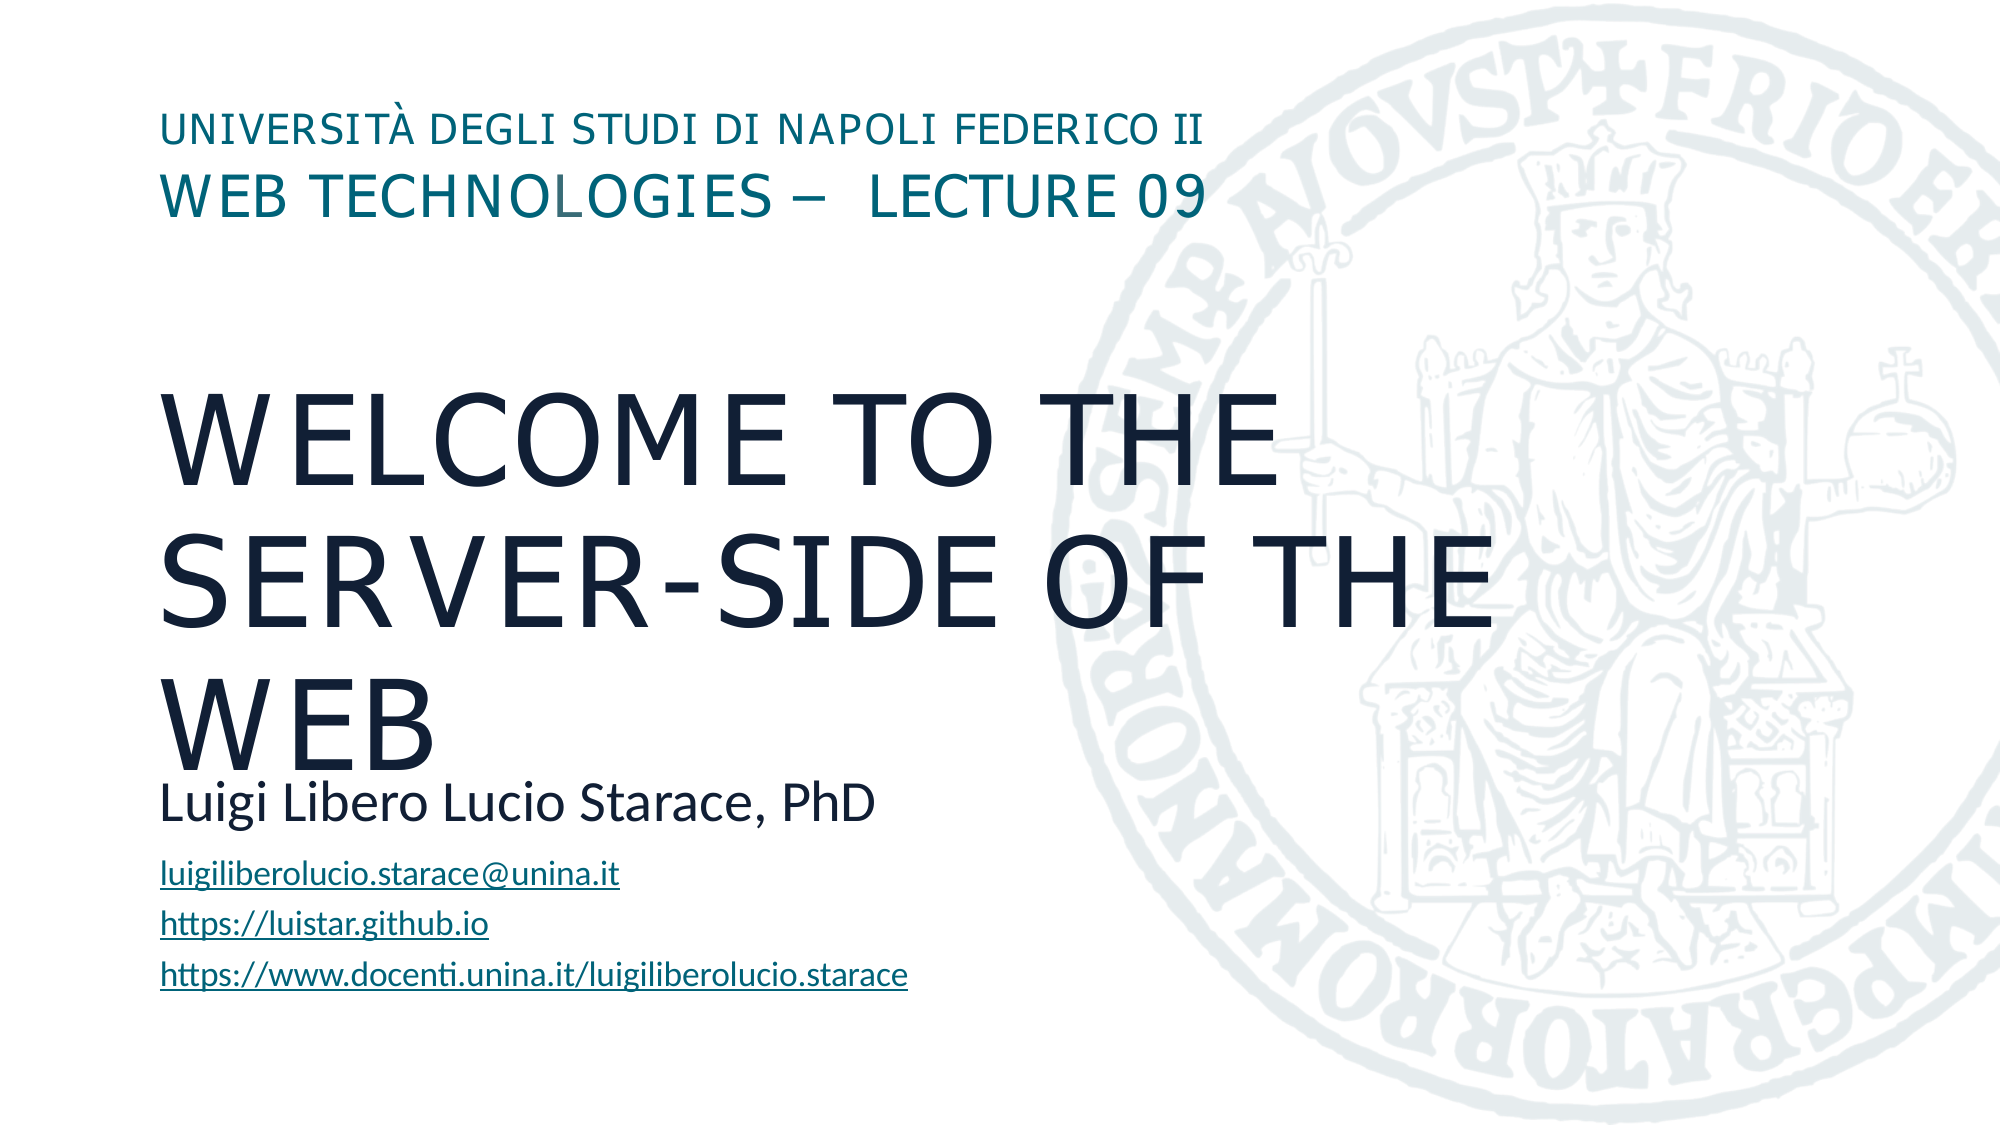

UNIVERSITÀ DEGLI STUDI DI NAPOLI FEDERICO II
WEB TECHNOLOGIES – LECTURE 09
WELCOME TO THE
SERVER-SIDE OF THE WEB
Luigi Libero Lucio Starace, PhD
luigiliberolucio.starace@unina.it https://luistar.github.io https://www.docenti.unina.it/luigiliberolucio.starace